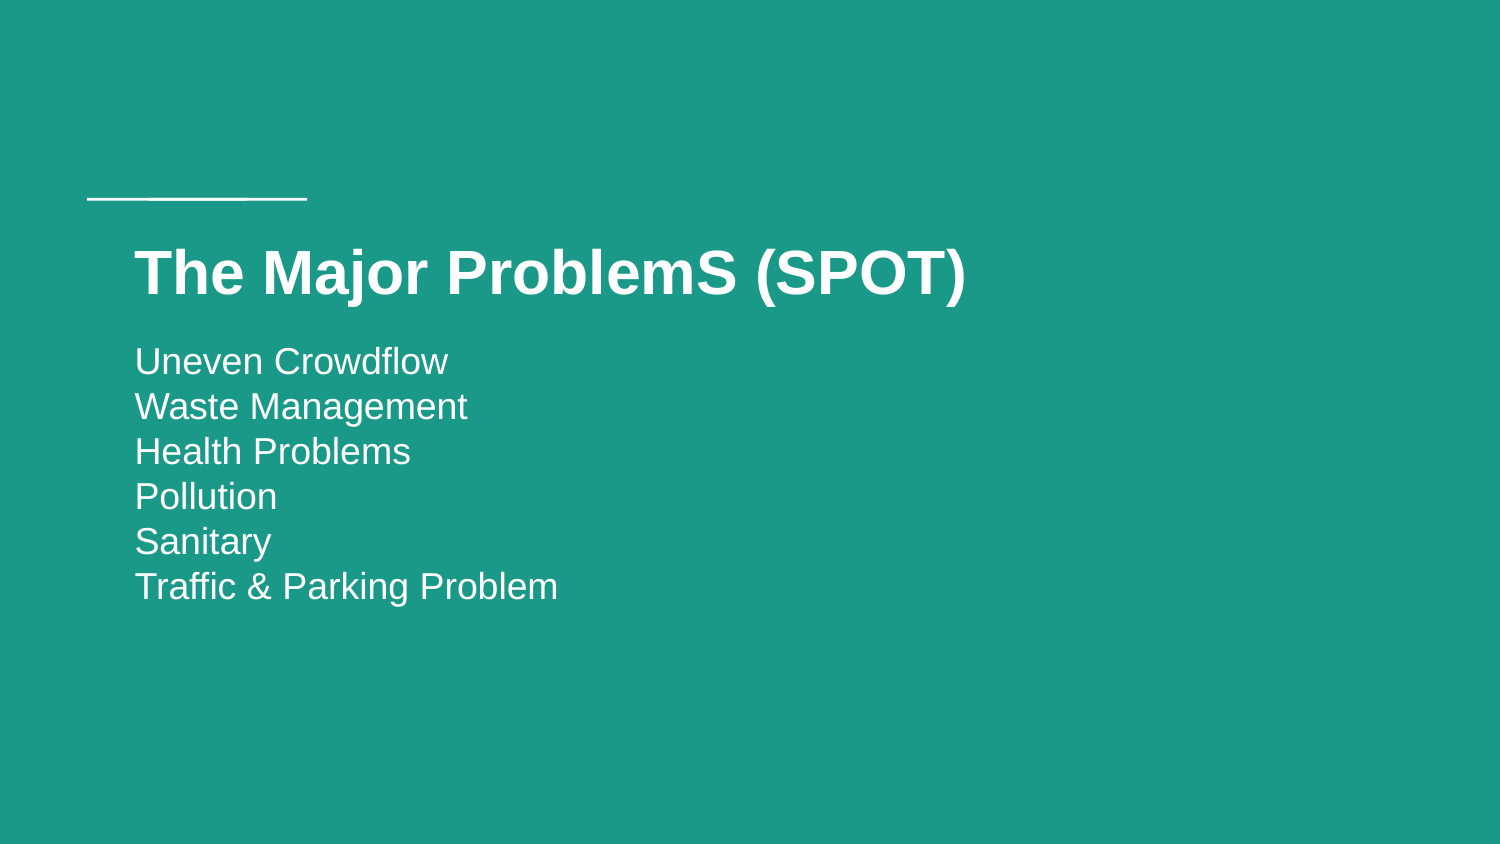

# The Major ProblemS (SPOT)

Uneven Crowdflow
Waste Management
Health Problems
Pollution
Sanitary
Traffic & Parking Problem